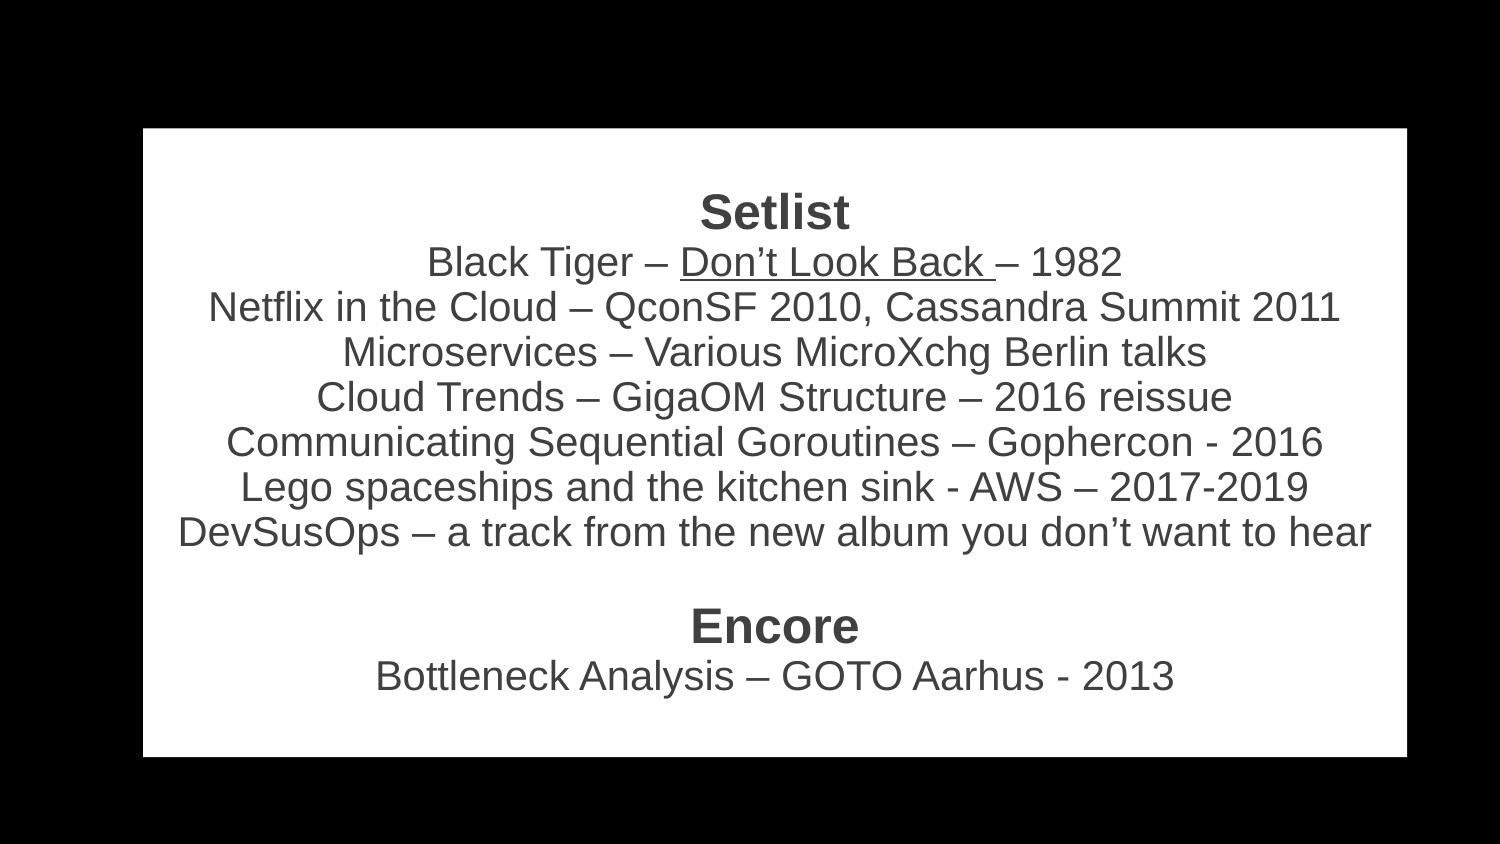

# Setlist Black Tiger – Don’t Look Back – 1982 Netflix in the Cloud – QconSF 2010, Cassandra Summit 2011 Microservices – Various MicroXchg Berlin talks Cloud Trends – GigaOM Structure – 2016 reissue Communicating Sequential Goroutines – Gophercon - 2016 Lego spaceships and the kitchen sink - AWS – 2017-2019 DevSusOps – a track from the new album you don’t want to hear Encore Bottleneck Analysis – GOTO Aarhus - 2013